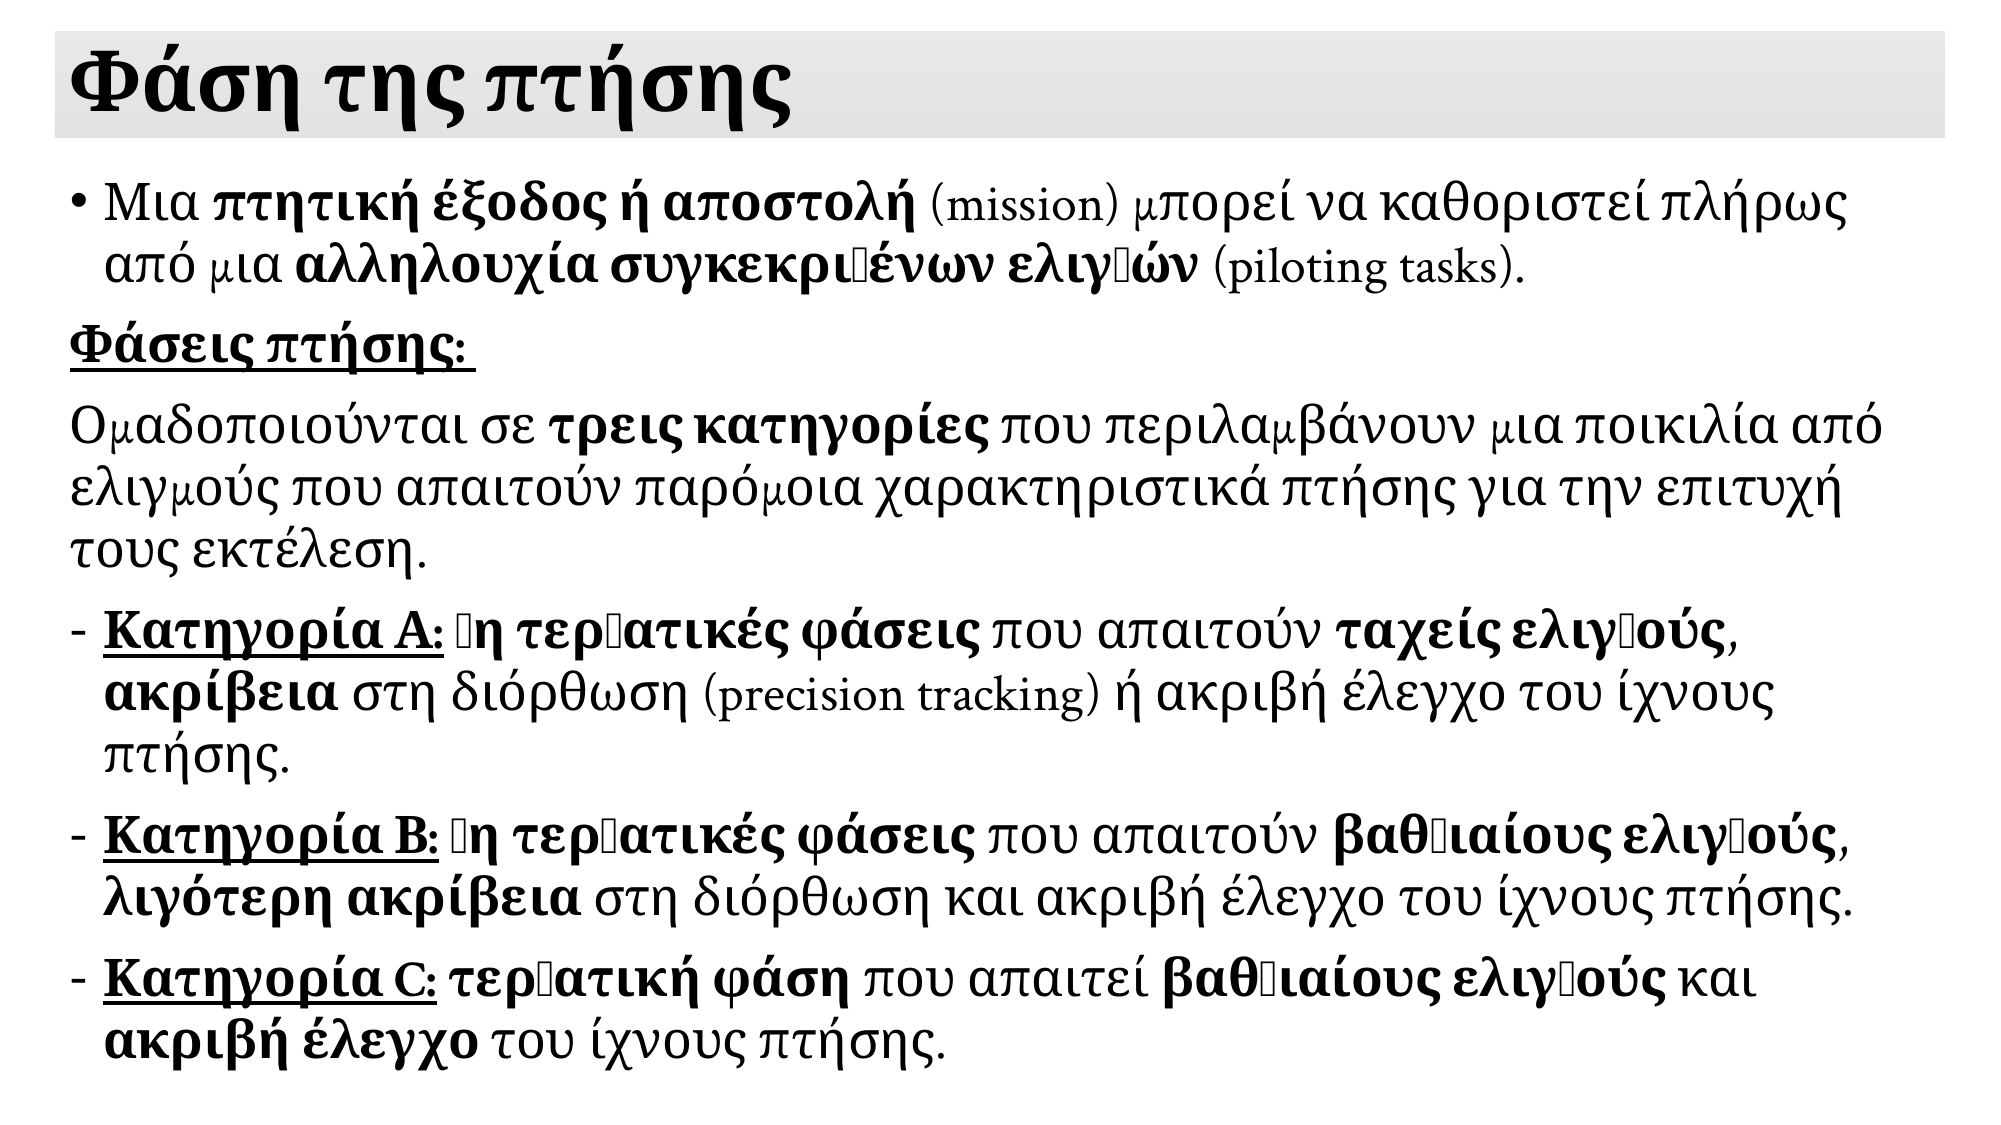

# Φάση της πτήσης
Μια πτητική έξοδος ή αποστολή (mission) μπορεί να καθοριστεί πλήρως από μια αλληλουχία συγκεκριμένων ελιγμών (piloting tasks).
Φάσεις πτήσης:
Ομαδοποιούνται σε τρεις κατηγορίες που περιλαμβάνουν μια ποικιλία από ελιγμούς που απαιτούν παρόμοια χαρακτηριστικά πτήσης για την επιτυχή τους εκτέλεση.
Κατηγορία Α: μη τερματικές φάσεις που απαιτούν ταχείς ελιγμούς, ακρίβεια στη διόρθωση (precision tracking) ή ακριβή έλεγχο του ίχνους πτήσης.
Κατηγορία Β: μη τερματικές φάσεις που απαιτούν βαθμιαίους ελιγμούς, λιγότερη ακρίβεια στη διόρθωση και ακριβή έλεγχο του ίχνους πτήσης.
Κατηγορία C: τερματική φάση που απαιτεί βαθμιαίους ελιγμούς και ακριβή έλεγχο του ίχνους πτήσης.